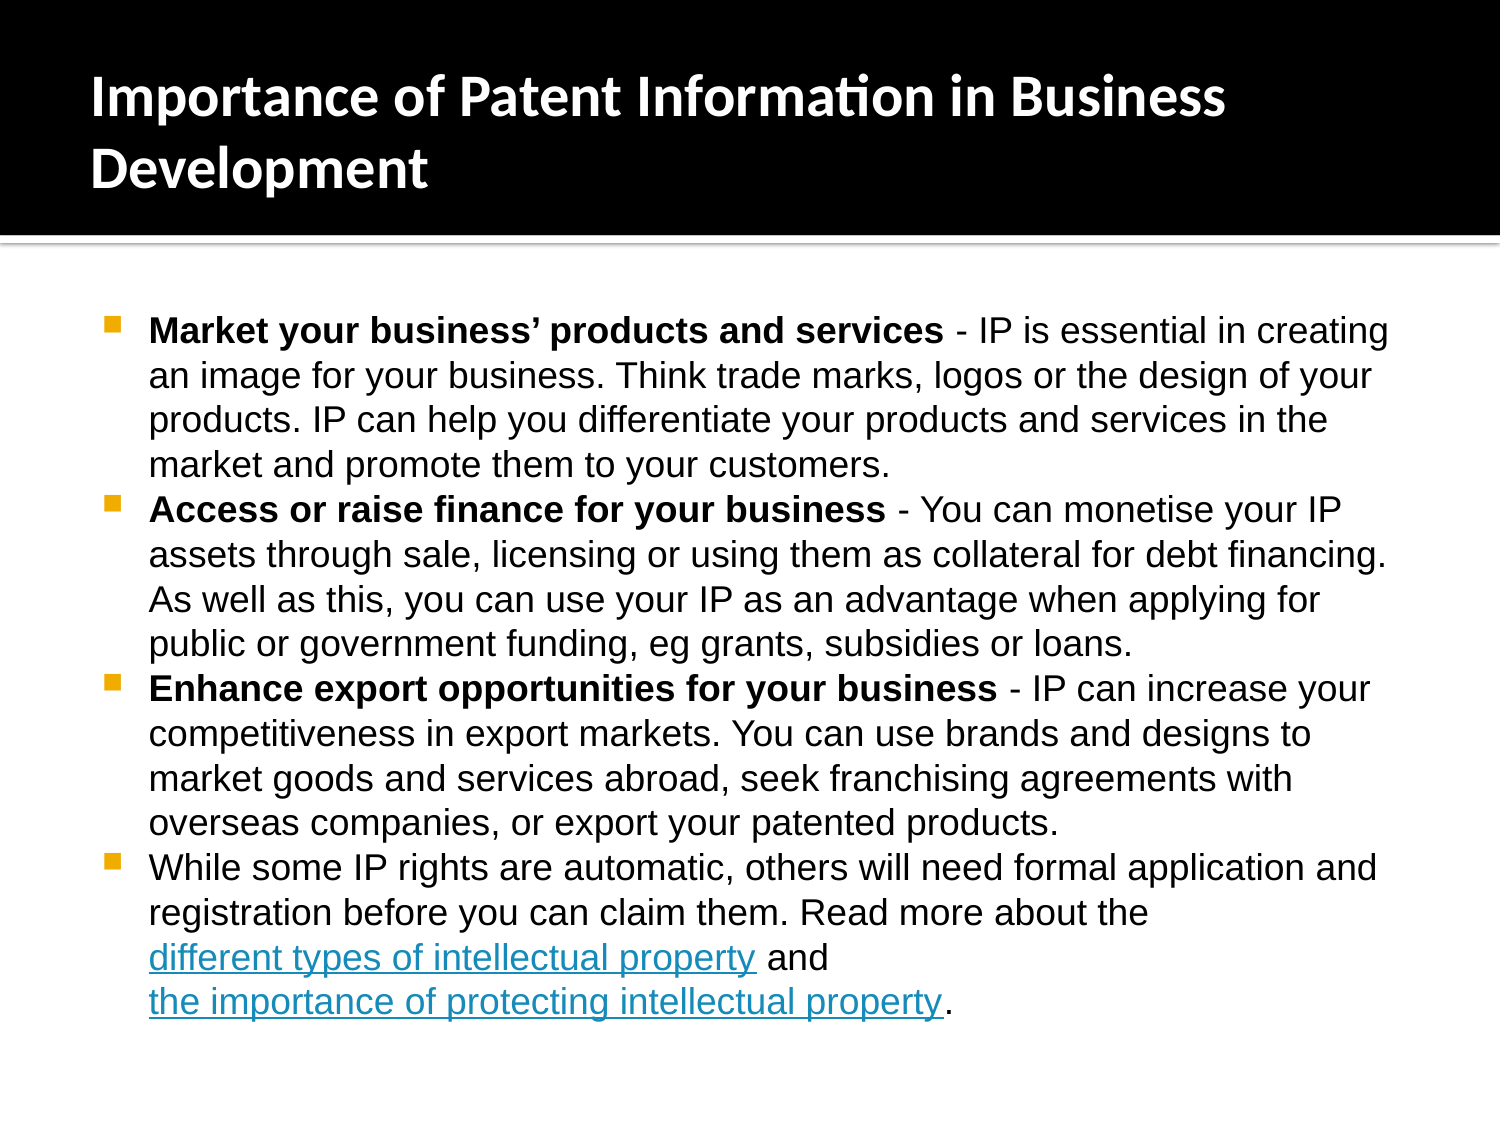

# Importance of Patent Information in Business Development
Market your business’ products and services - IP is essential in creating an image for your business. Think trade marks, logos or the design of your products. IP can help you differentiate your products and services in the market and promote them to your customers.
Access or raise finance for your business - You can monetise your IP assets through sale, licensing or using them as collateral for debt financing. As well as this, you can use your IP as an advantage when applying for public or government funding, eg grants, subsidies or loans.
Enhance export opportunities for your business - IP can increase your competitiveness in export markets. You can use brands and designs to market goods and services abroad, seek franchising agreements with overseas companies, or export your patented products.
While some IP rights are automatic, others will need formal application and registration before you can claim them. Read more about the different types of intellectual property and the importance of protecting intellectual property.